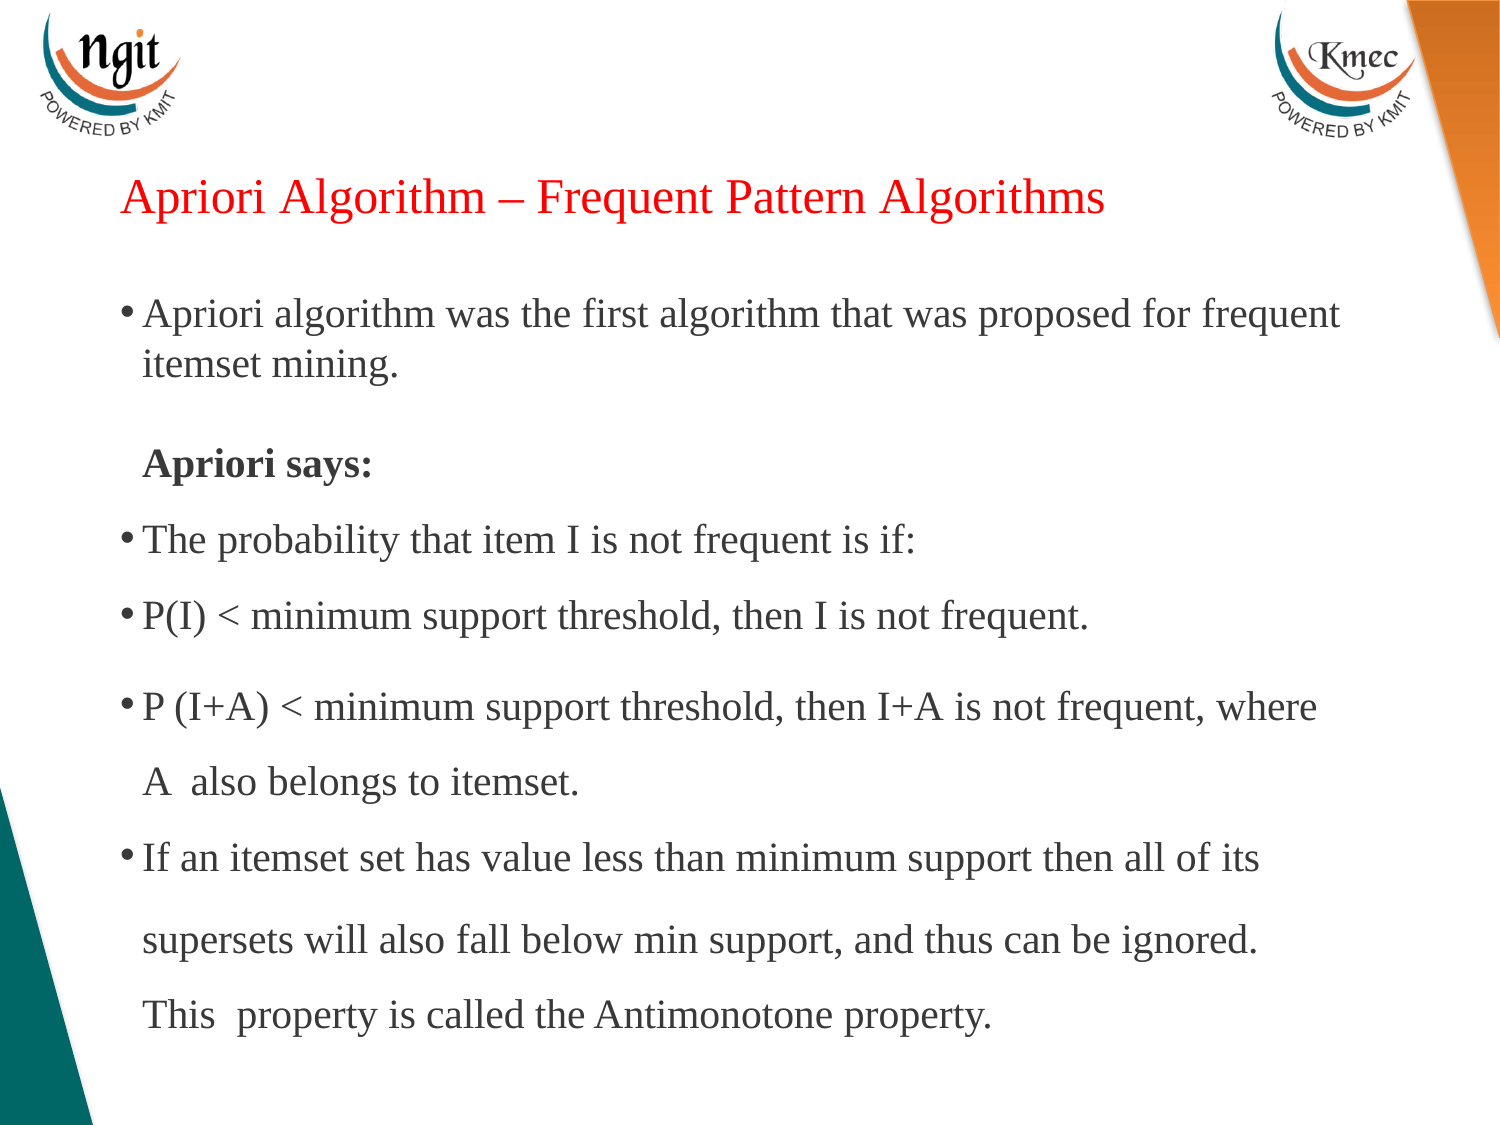

Apriori Algorithm – Frequent Pattern Algorithms

Apriori algorithm was the first algorithm that was proposed for frequent
itemset mining.

Apriori says:
The probability that item I is not frequent is if:
P(I) < minimum support threshold, then I is not frequent.
P (I+A) < minimum support threshold, then I+A is not frequent, where A  also belongs to itemset.
If an itemset set has value less than minimum support then all of its
supersets will also fall below min support, and thus can be ignored. This  property is called the Antimonotone property.